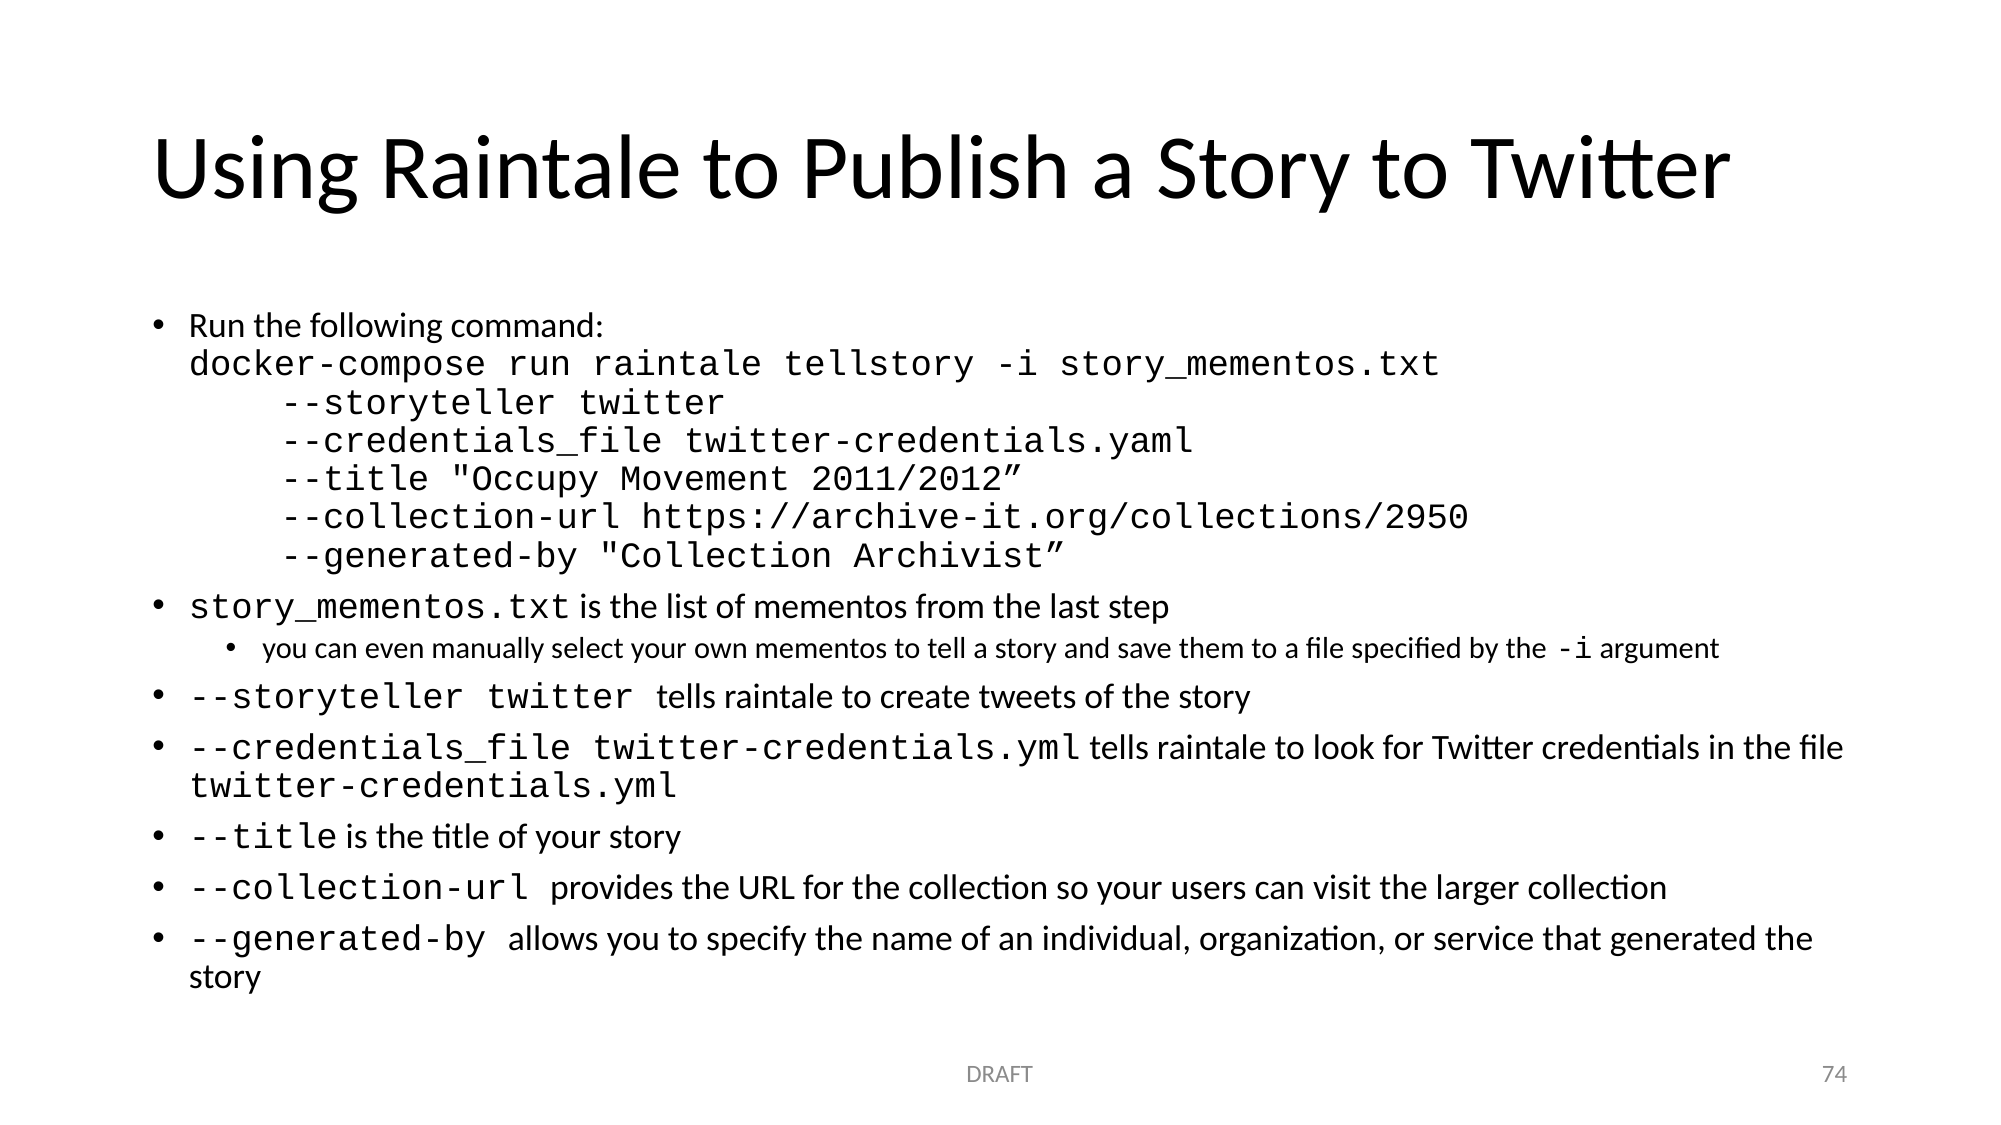

# Using Raintale to Publish a Story to Twitter
Run the following command:
docker-compose run raintale tellstory -i story_mementos.txt
	--storyteller twitter
	--credentials_file twitter-credentials.yaml
	--title "Occupy Movement 2011/2012”
	--collection-url https://archive-it.org/collections/2950
	--generated-by "Collection Archivist”
story_mementos.txt is the list of mementos from the last step
you can even manually select your own mementos to tell a story and save them to a file specified by the -i argument
--storyteller twitter tells raintale to create tweets of the story
--credentials_file twitter-credentials.yml tells raintale to look for Twitter credentials in the file twitter-credentials.yml
--title is the title of your story
--collection-url provides the URL for the collection so your users can visit the larger collection
--generated-by allows you to specify the name of an individual, organization, or service that generated the story
DRAFT
74